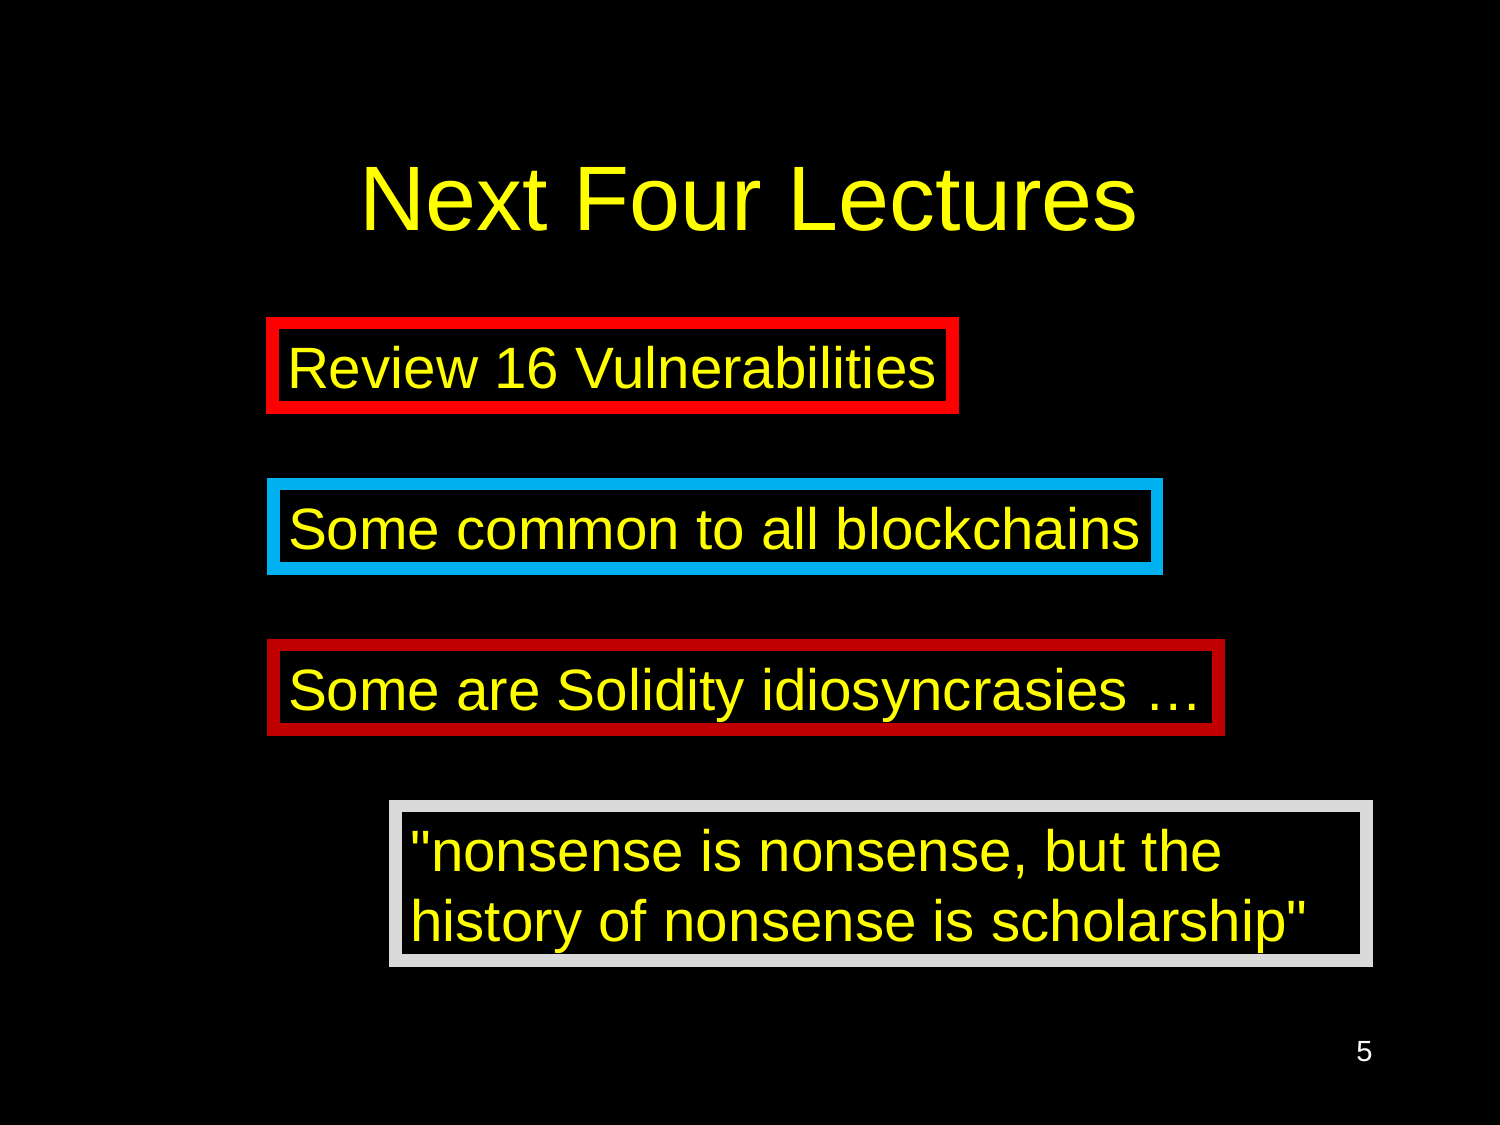

# Next Four Lectures
Review 16 Vulnerabilities
Some common to all blockchains
Some are Solidity idiosyncrasies …
"nonsense is nonsense, but the history of nonsense is scholarship"
5